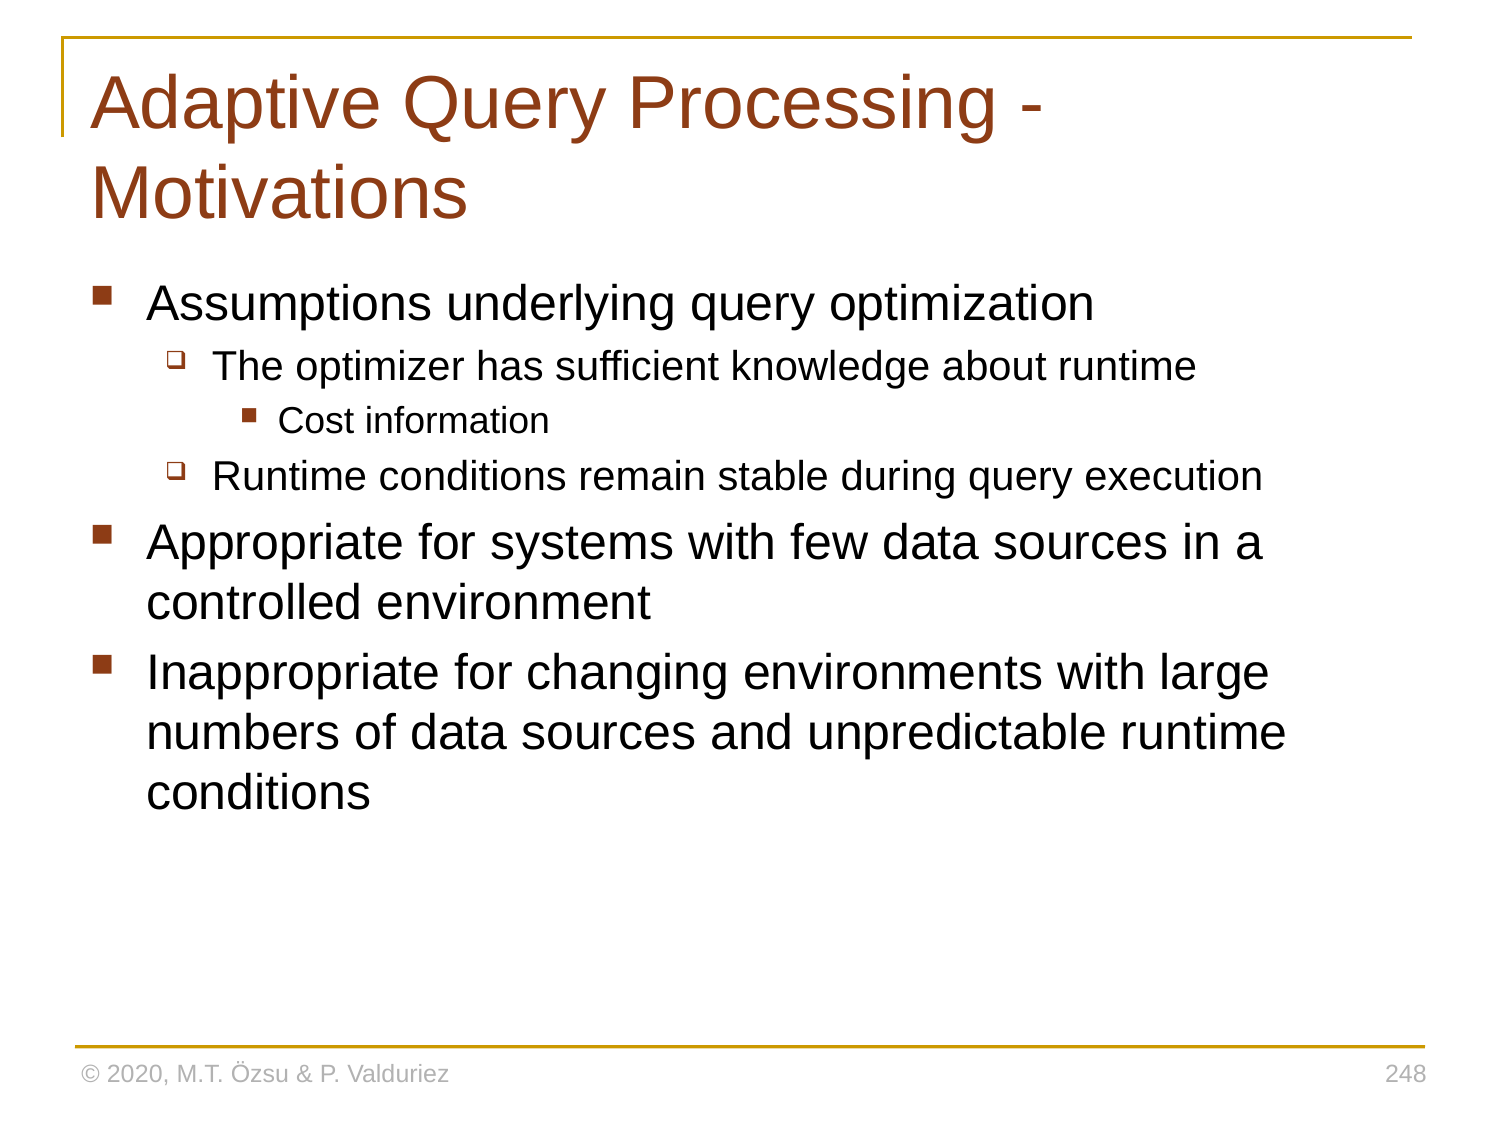

# Adaptive Query Processing - Motivations
Assumptions underlying query optimization
The optimizer has sufficient knowledge about runtime
Cost information
Runtime conditions remain stable during query execution
Appropriate for systems with few data sources in a controlled environment
Inappropriate for changing environments with large numbers of data sources and unpredictable runtime conditions
© 2020, M.T. Özsu & P. Valduriez
248